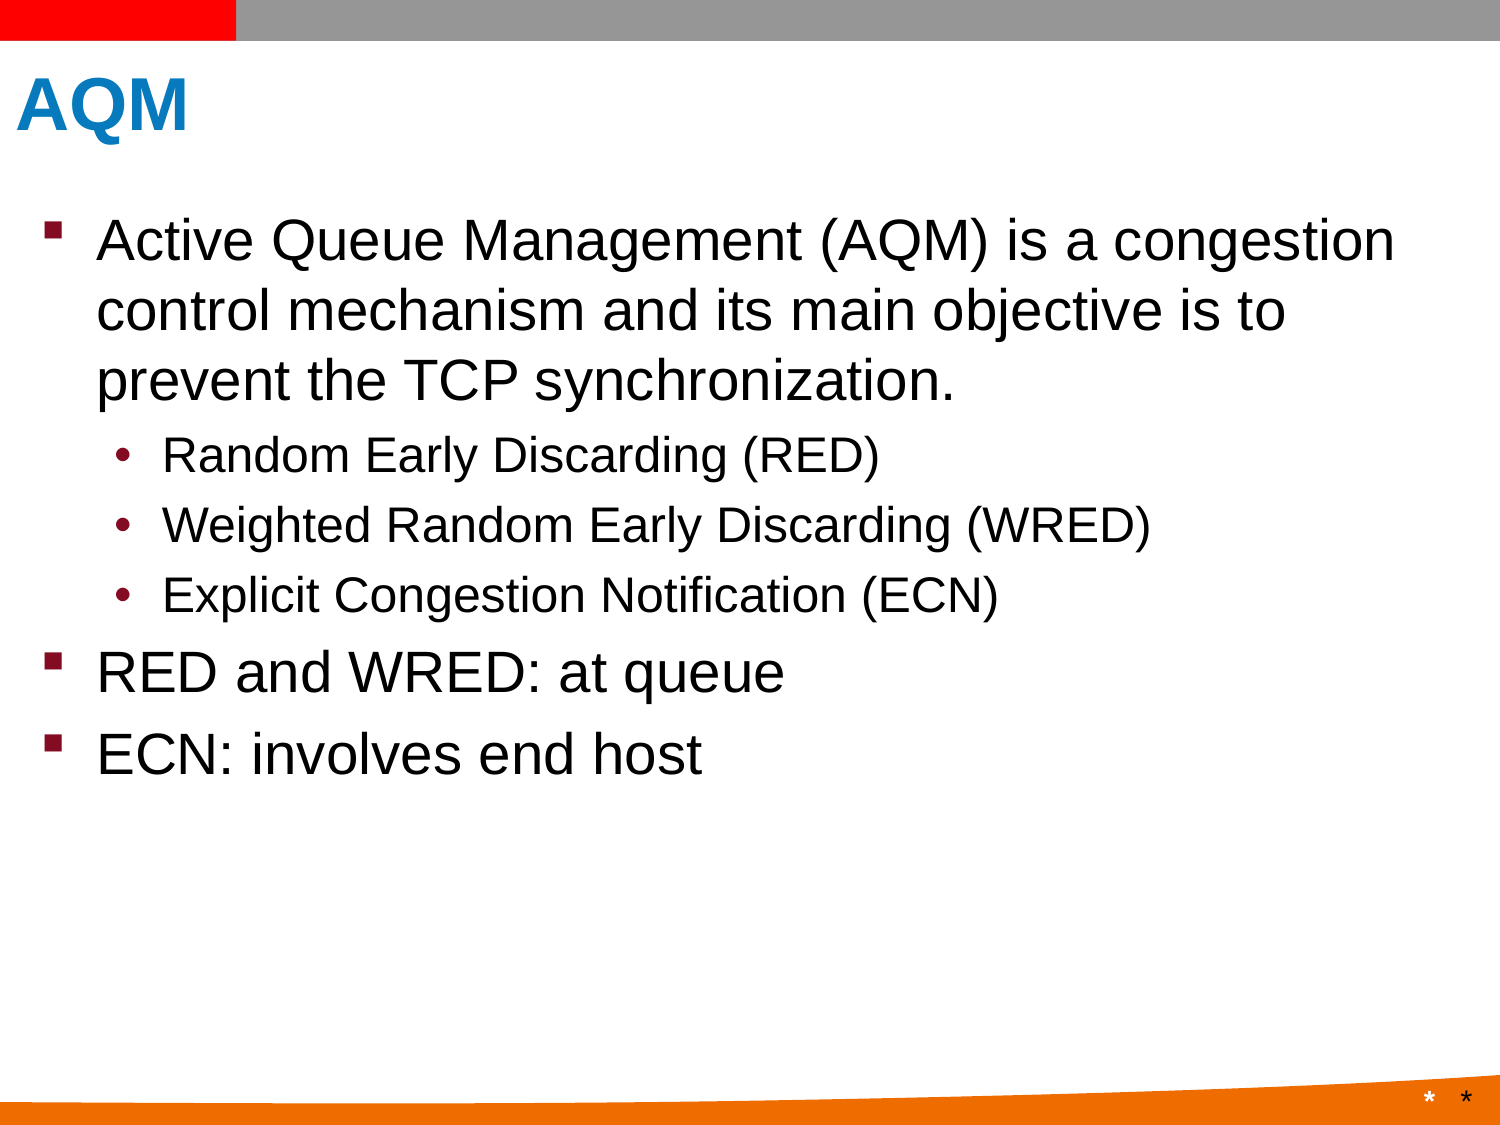

# AQM
Active Queue Management (AQM) is a congestion control mechanism and its main objective is to prevent the TCP synchronization.
Random Early Discarding (RED)
Weighted Random Early Discarding (WRED)
Explicit Congestion Notification (ECN)
RED and WRED: at queue
ECN: involves end host

*